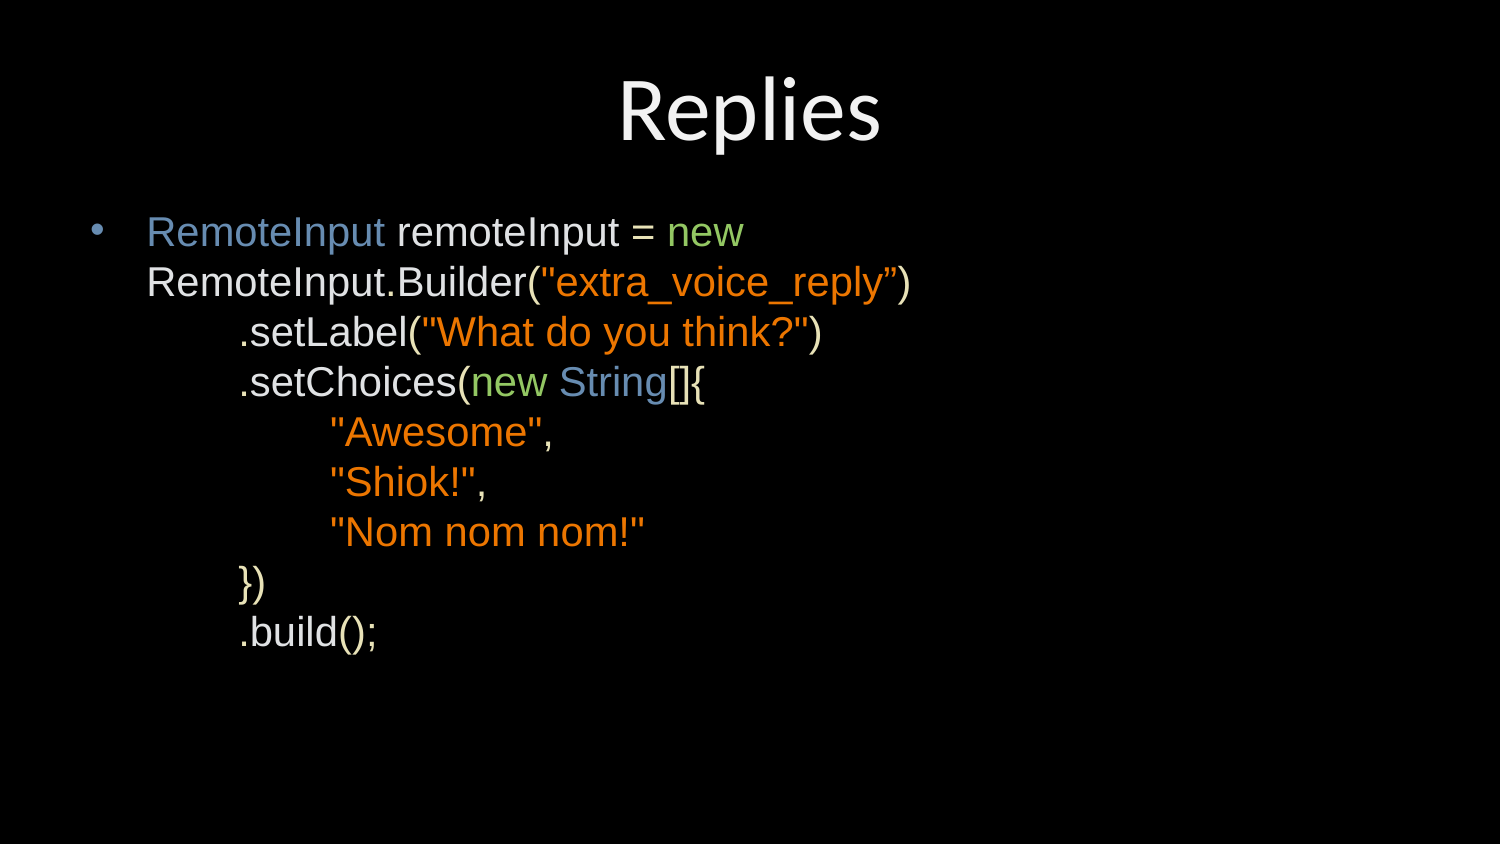

# Replies
RemoteInput remoteInput = new RemoteInput.Builder("extra_voice_reply”)
        .setLabel("What do you think?")
        .setChoices(new String[]{
                "Awesome",
                "Shiok!",
                "Nom nom nom!"
        })
        .build();